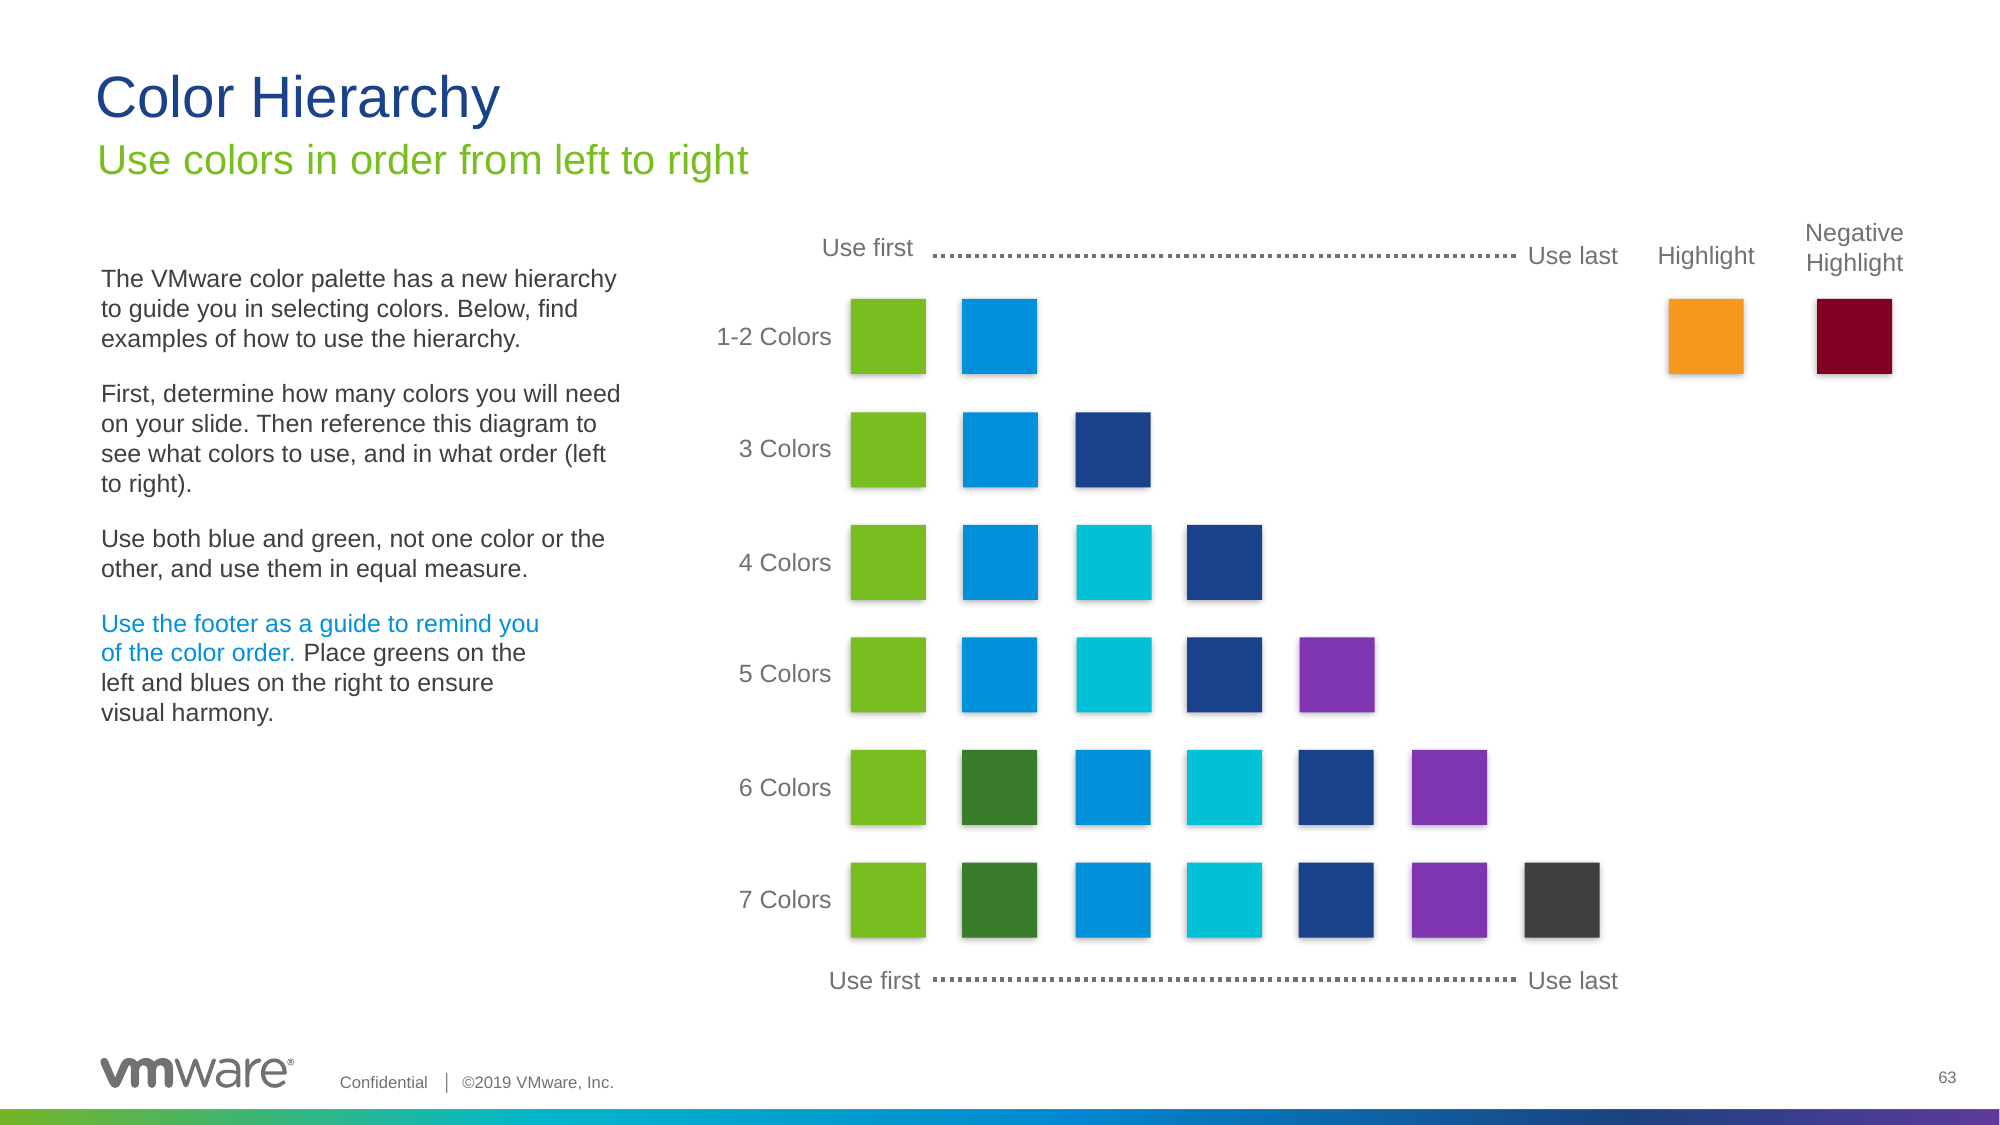

# Color Hierarchy
Use colors in order from left to right
Negative Highlight
Use first
Use last
Highlight
The VMware color palette has a new hierarchy to guide you in selecting colors. Below, find examples of how to use the hierarchy.
First, determine how many colors you will need on your slide. Then reference this diagram to see what colors to use, and in what order (left to right).
Use both blue and green, not one color or the other, and use them in equal measure.
Use the footer as a guide to remind you
of the color order. Place greens on the
left and blues on the right to ensure
visual harmony.

1-2 Colors
3 Colors

4 Colors

5 Colors

6 Colors

7 Colors

Use first
Use last